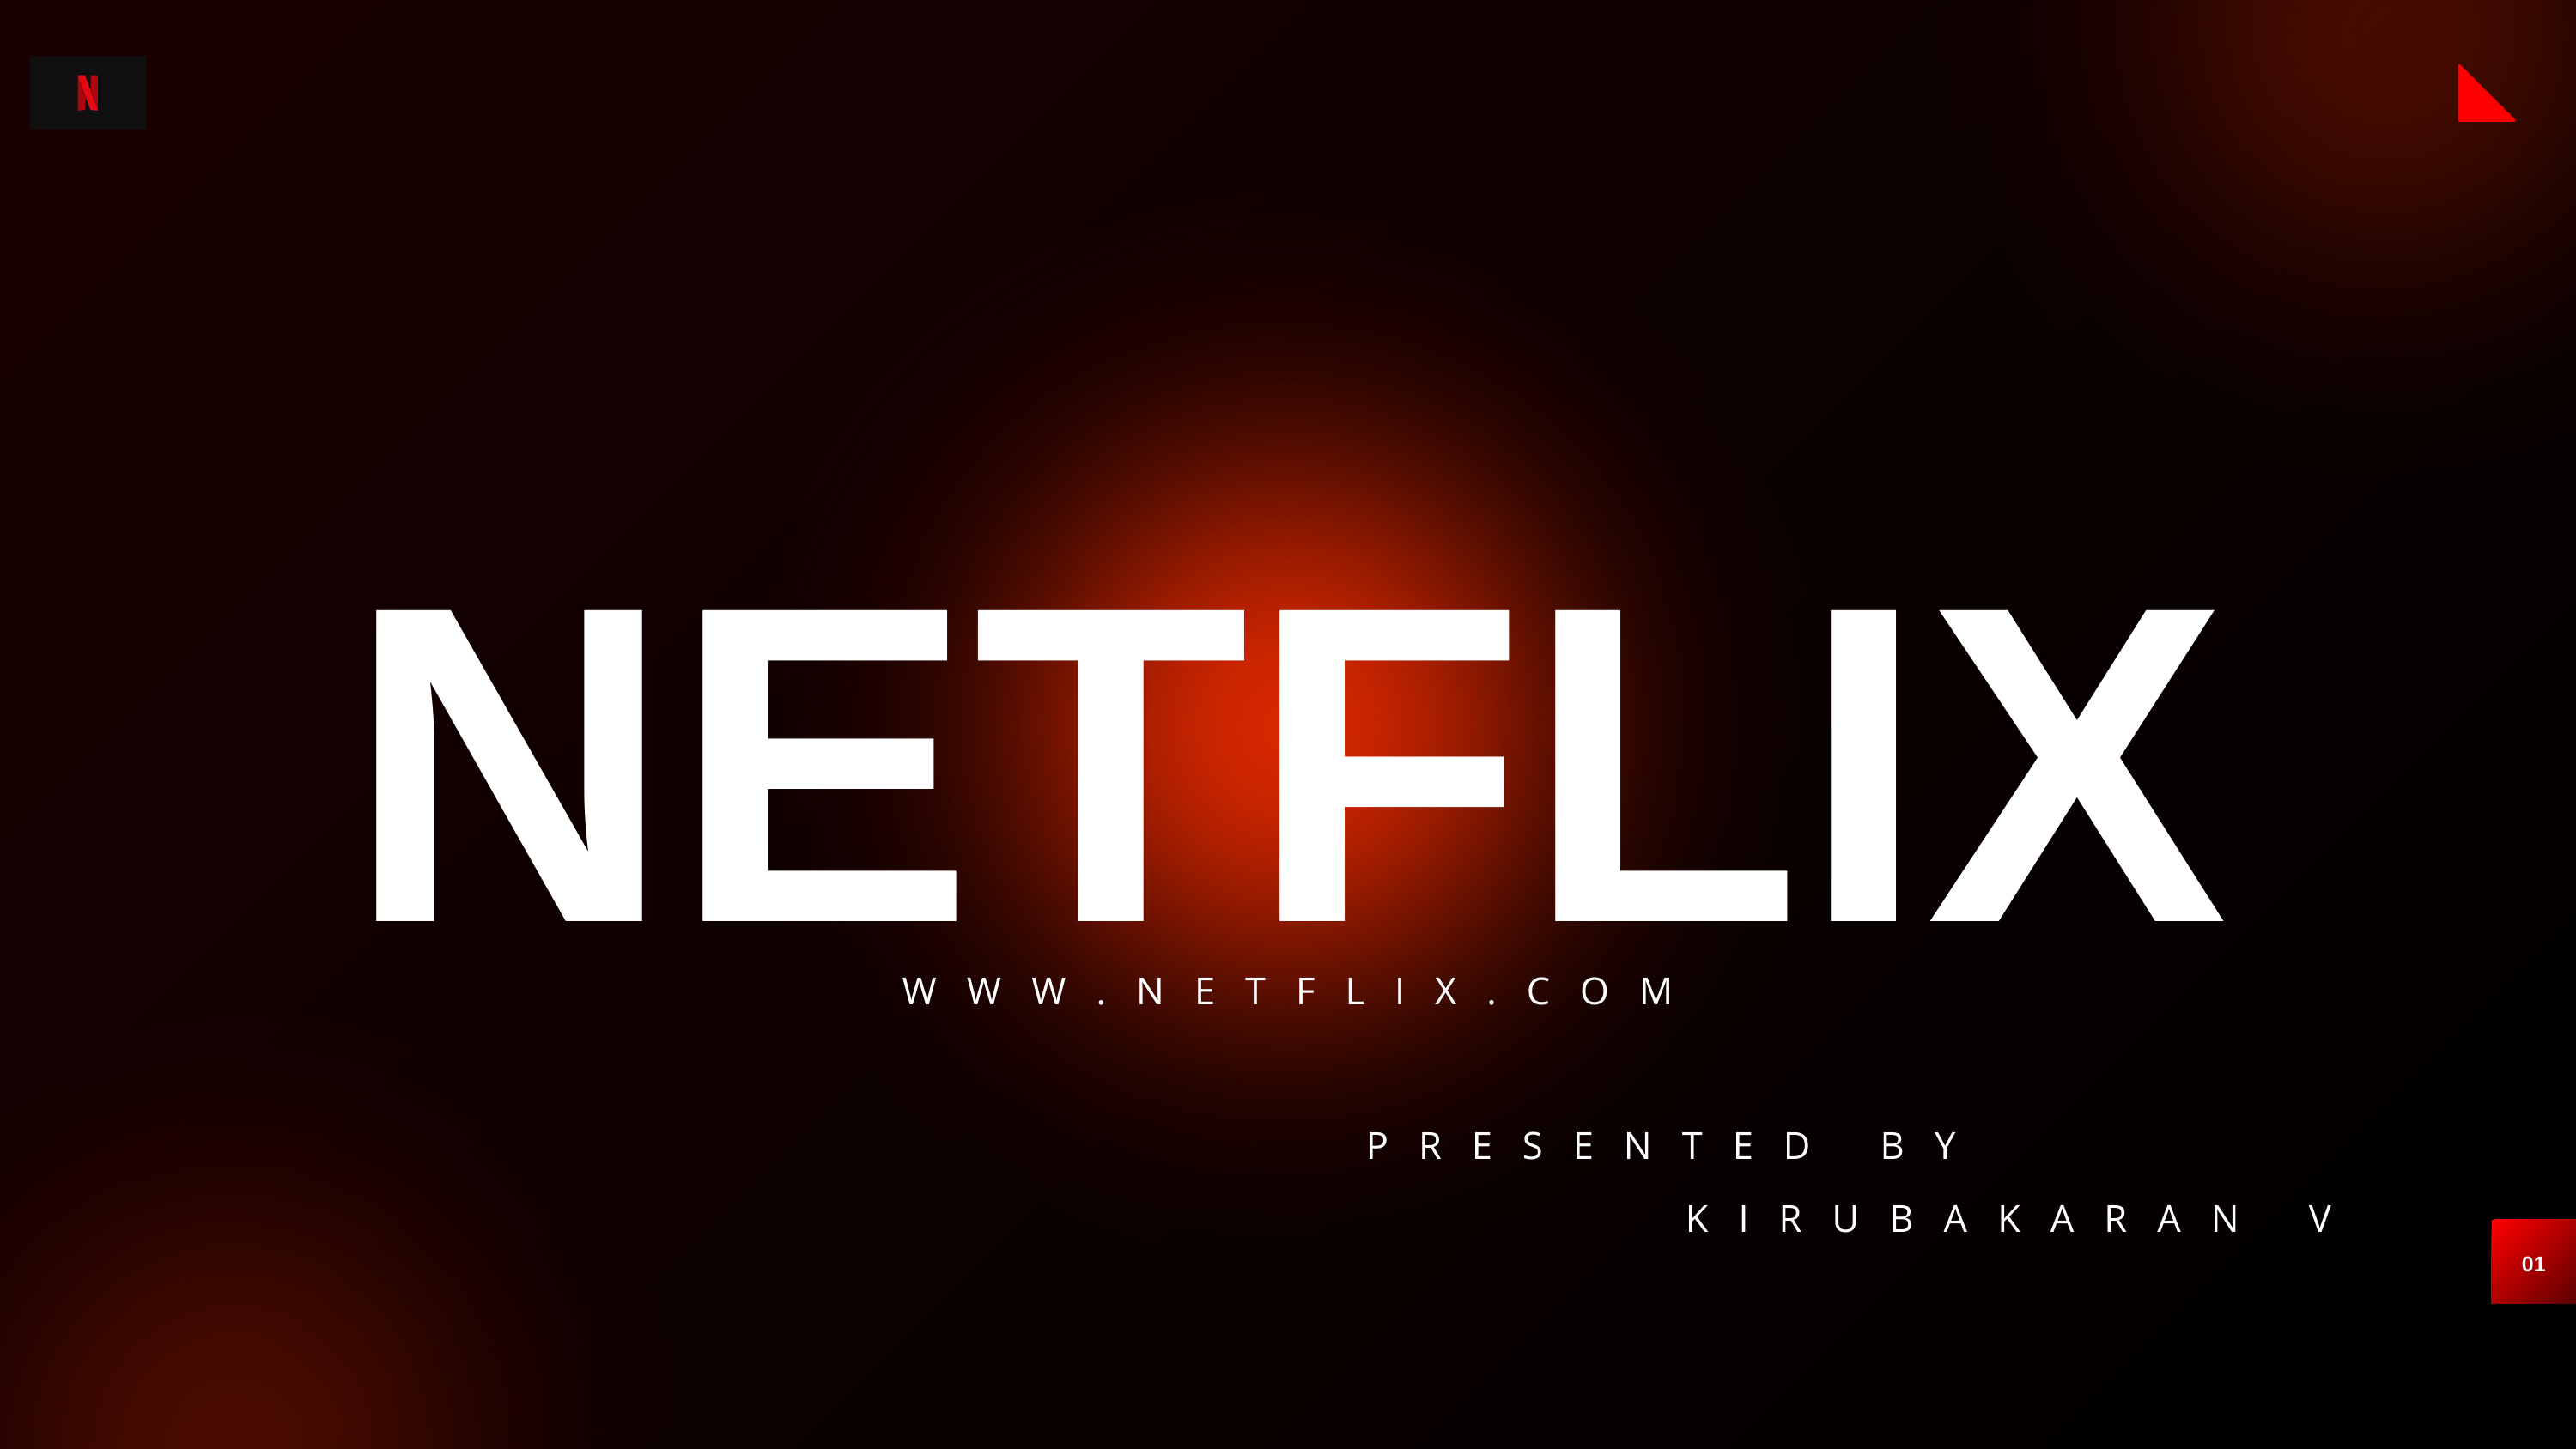

NETFLIX

WWW.NETFLIX.COM
PRESENTED BY
   KIRUBAKARAN V

01